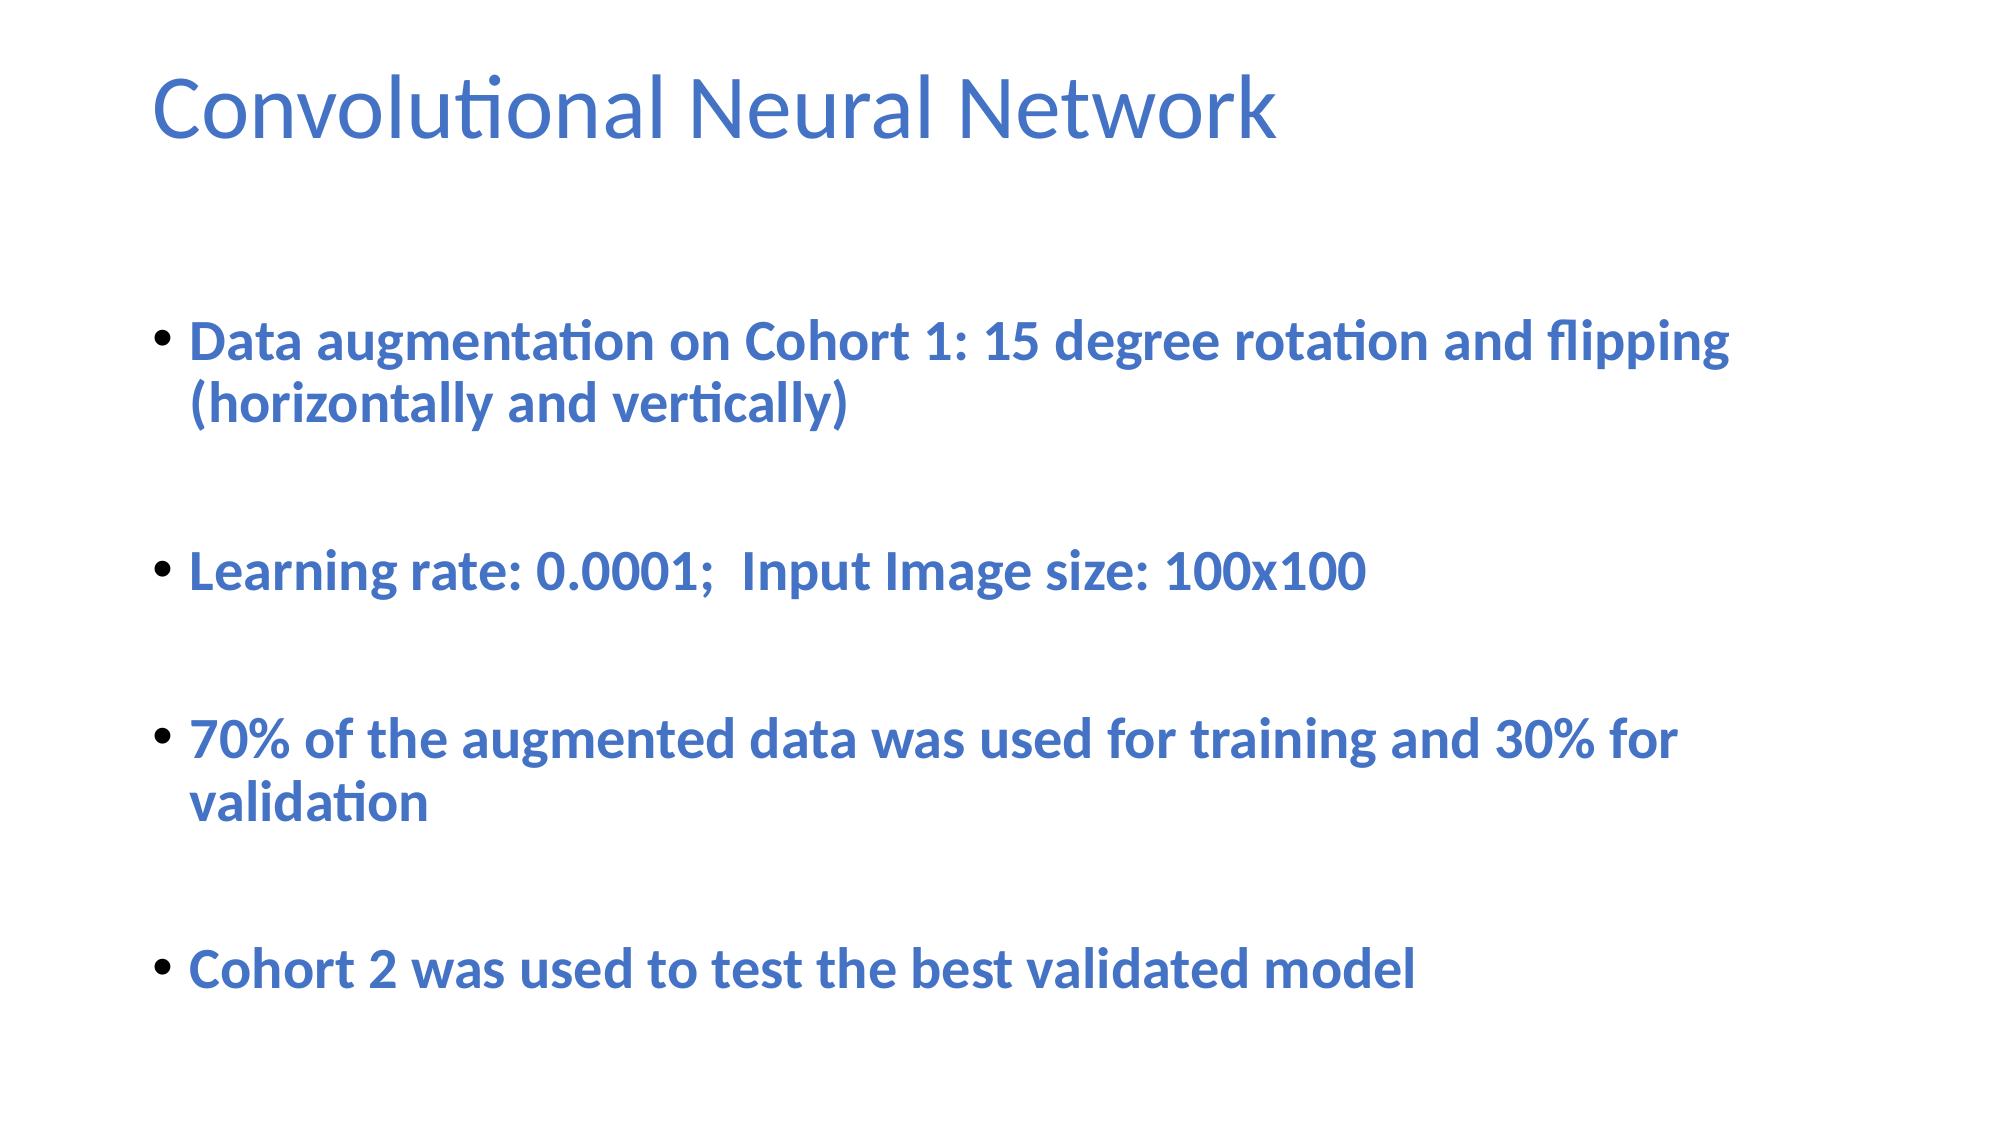

# Convolutional Neural Network

Data augmentation on Cohort 1: 15 degree rotation and flipping (horizontally and vertically)

Learning rate: 0.0001;  Input Image size: 100x100

70% of the augmented data was used for training and 30% for validation

Cohort 2 was used to test the best validated model